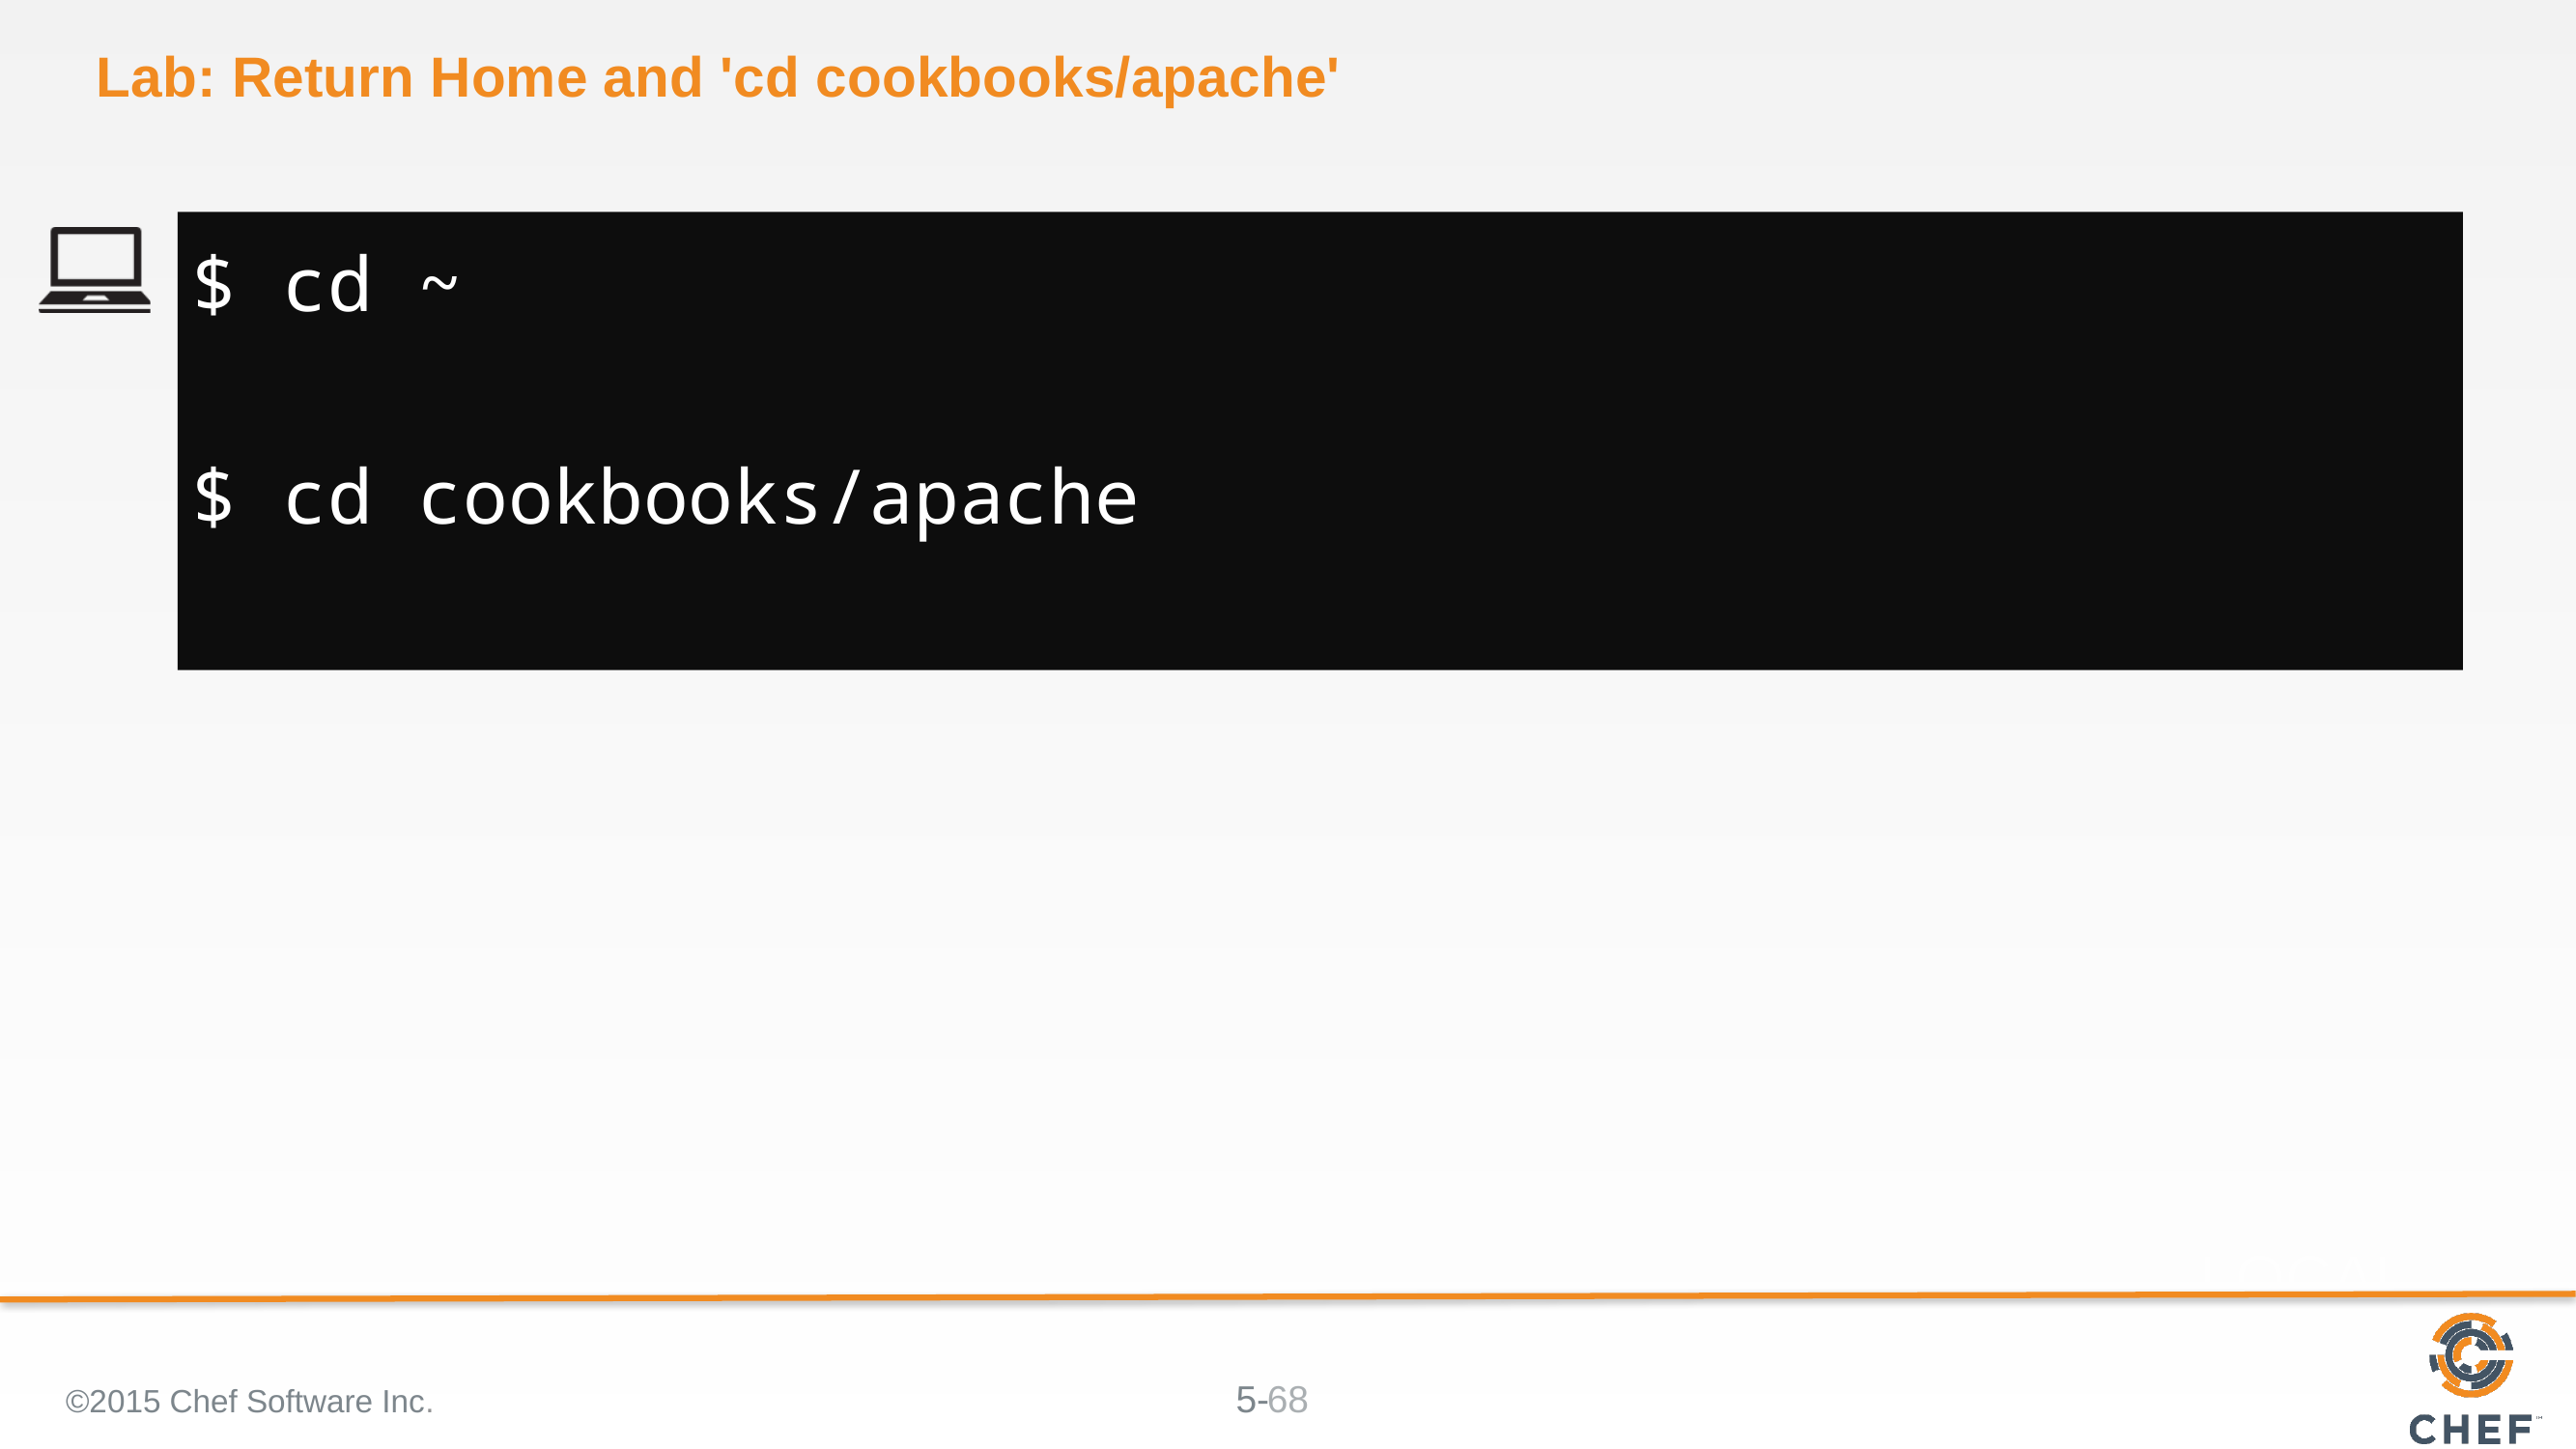

# Lab: Return Home and 'cd cookbooks/apache'
$ cd ~

$ cd cookbooks/apache

©2015 Chef Software Inc.
68